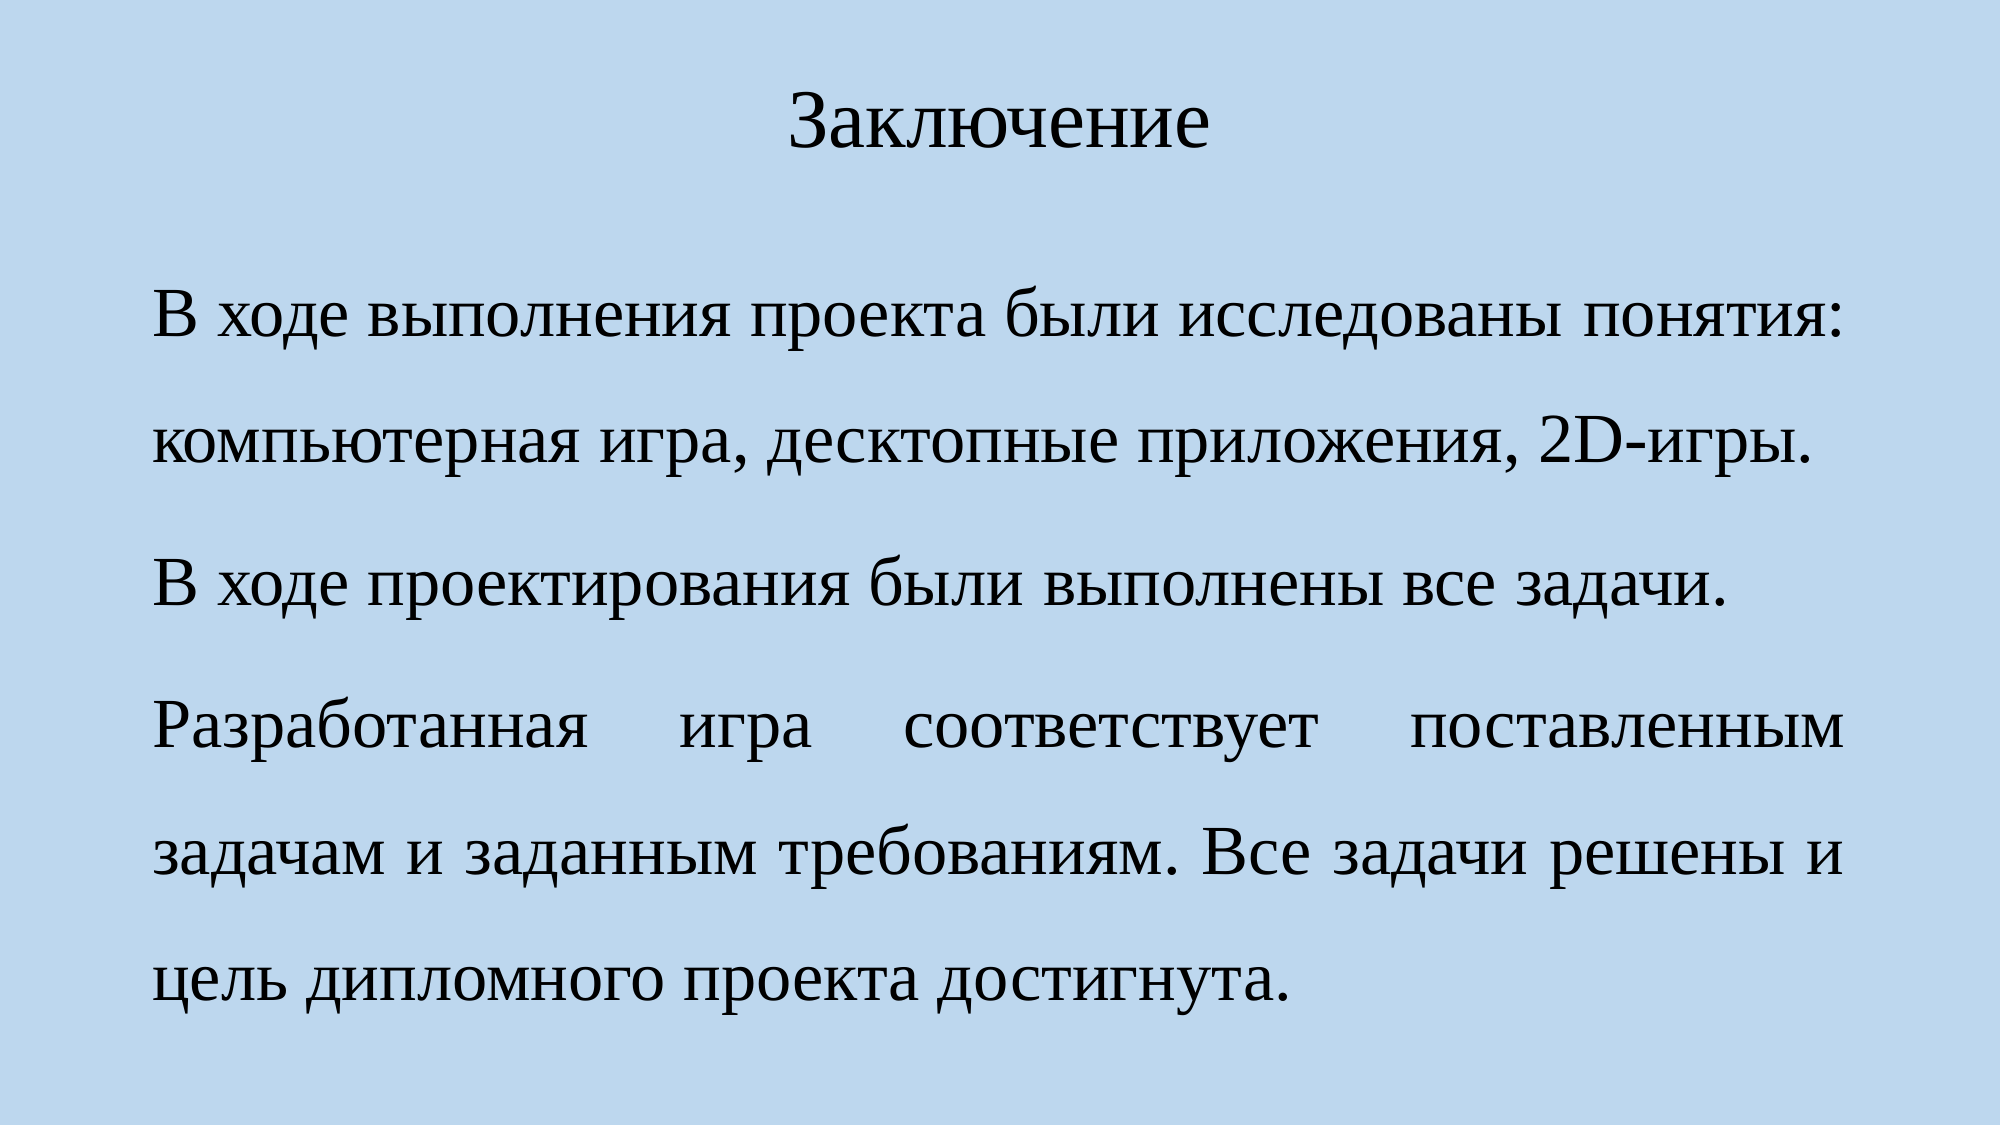

# Заключение
В ходе выполнения проекта были исследованы понятия: компьютерная игра, десктопные приложения, 2D-игры.
В ходе проектирования были выполнены все задачи.
Разработанная игра соответствует поставленным задачам и заданным требованиям. Все задачи решены и цель дипломного проекта достигнута.